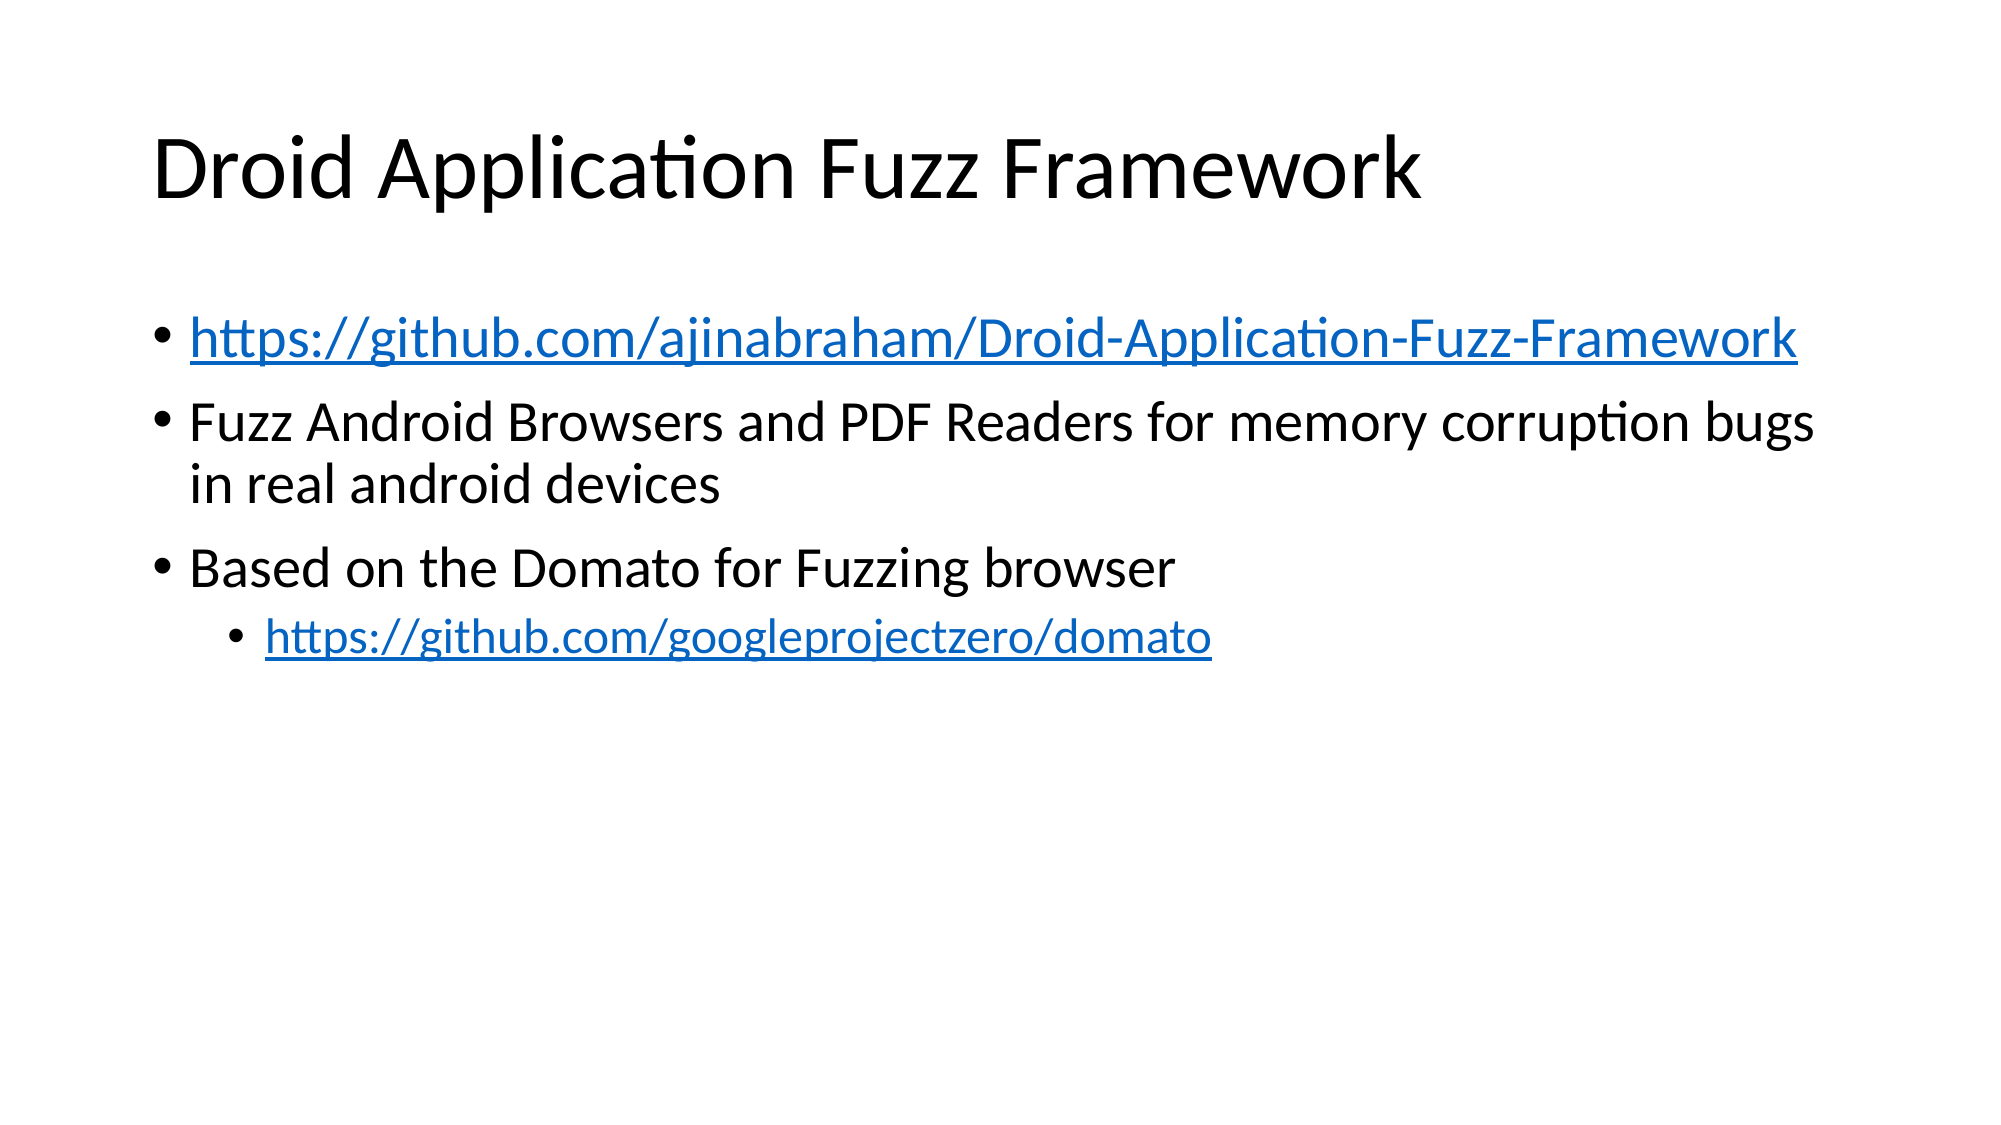

# Droid Application Fuzz Framework
https://github.com/ajinabraham/Droid-Application-Fuzz-Framework
Fuzz Android Browsers and PDF Readers for memory corruption bugs in real android devices
Based on the Domato for Fuzzing browser
https://github.com/googleprojectzero/domato